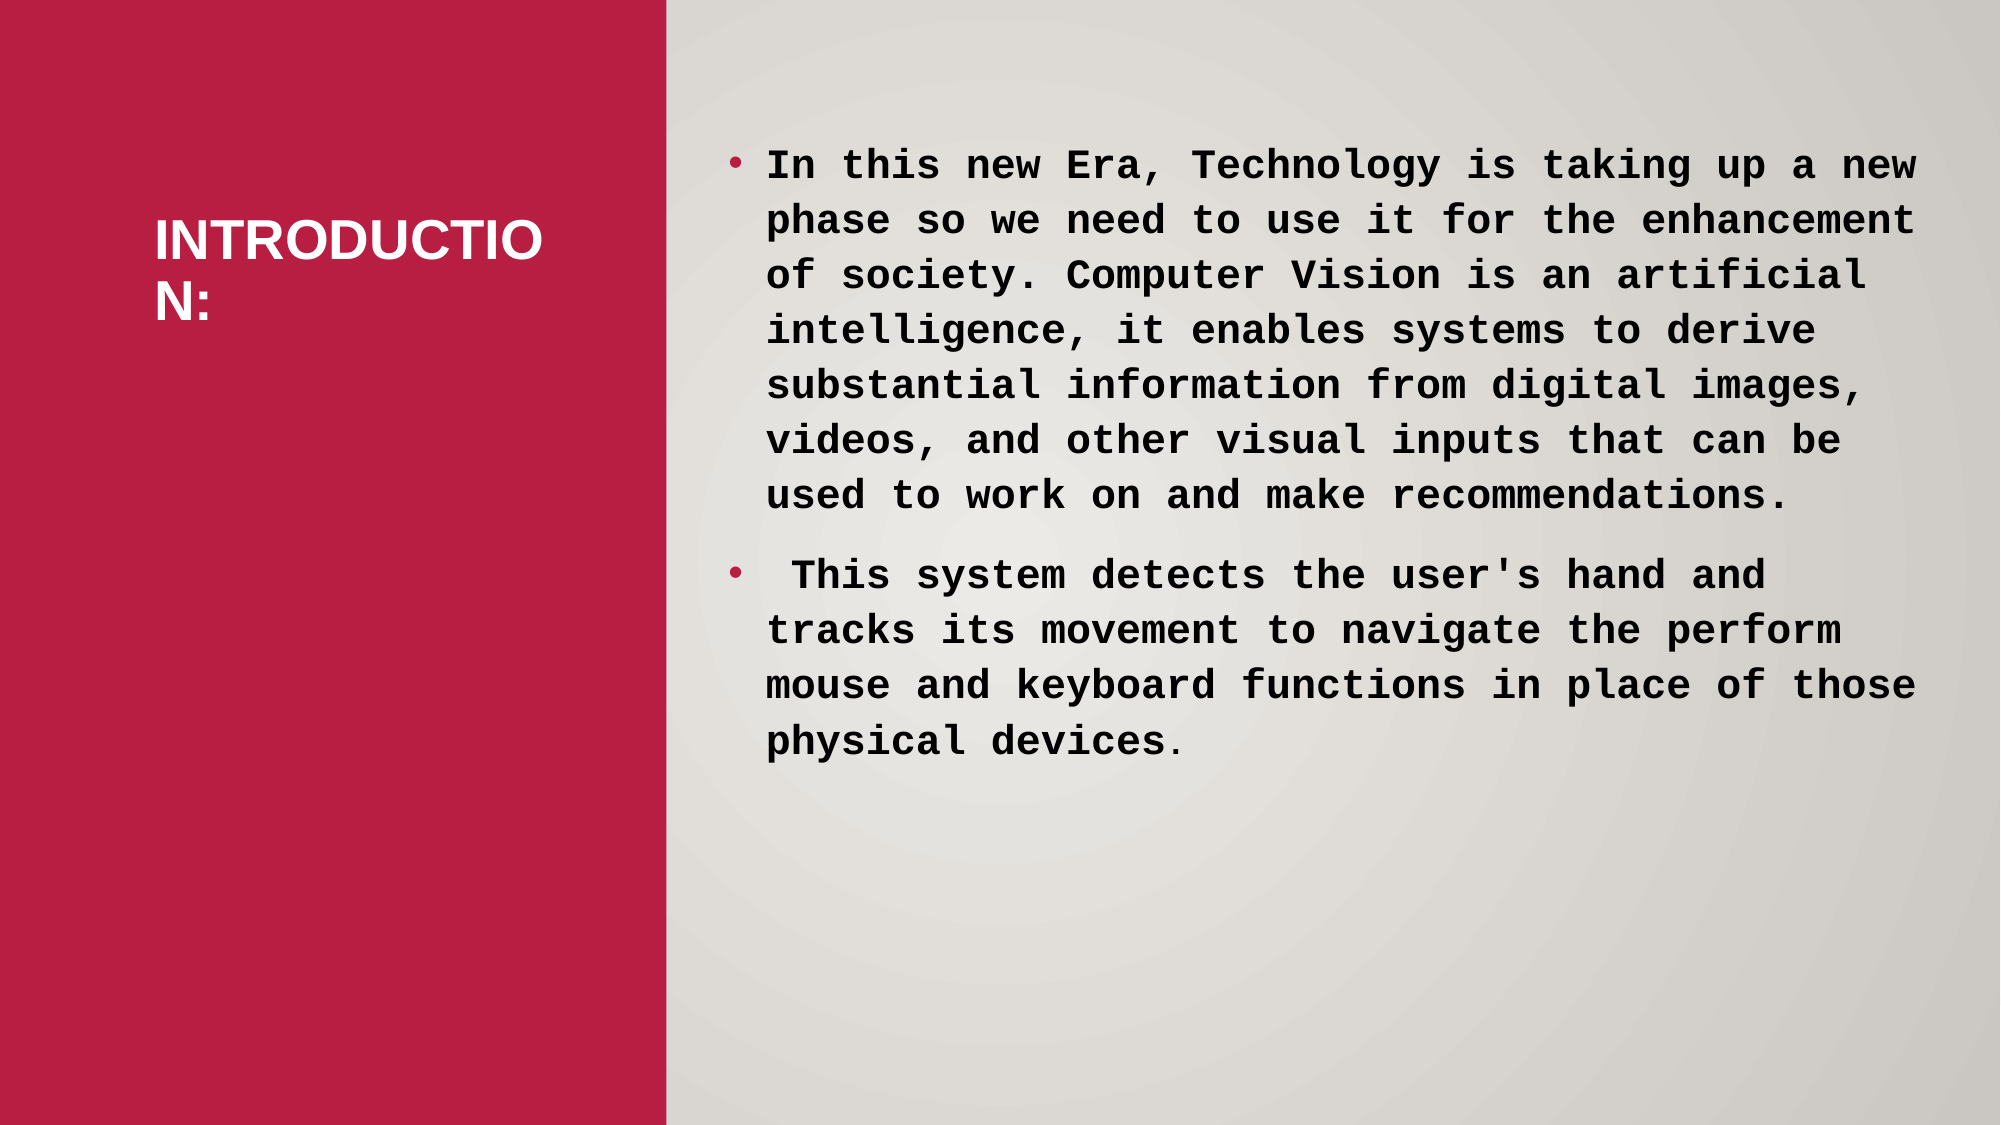

In this new Era, Technology is taking up a new phase so we need to use it for the enhancement of society. Computer Vision is an artificial intelligence, it enables systems to derive substantial information from digital images, videos, and other visual inputs that can be used to work on and make recommendations.
 This system detects the user's hand and tracks its movement to navigate the perform mouse and keyboard functions in place of those physical devices.

# Introduction: